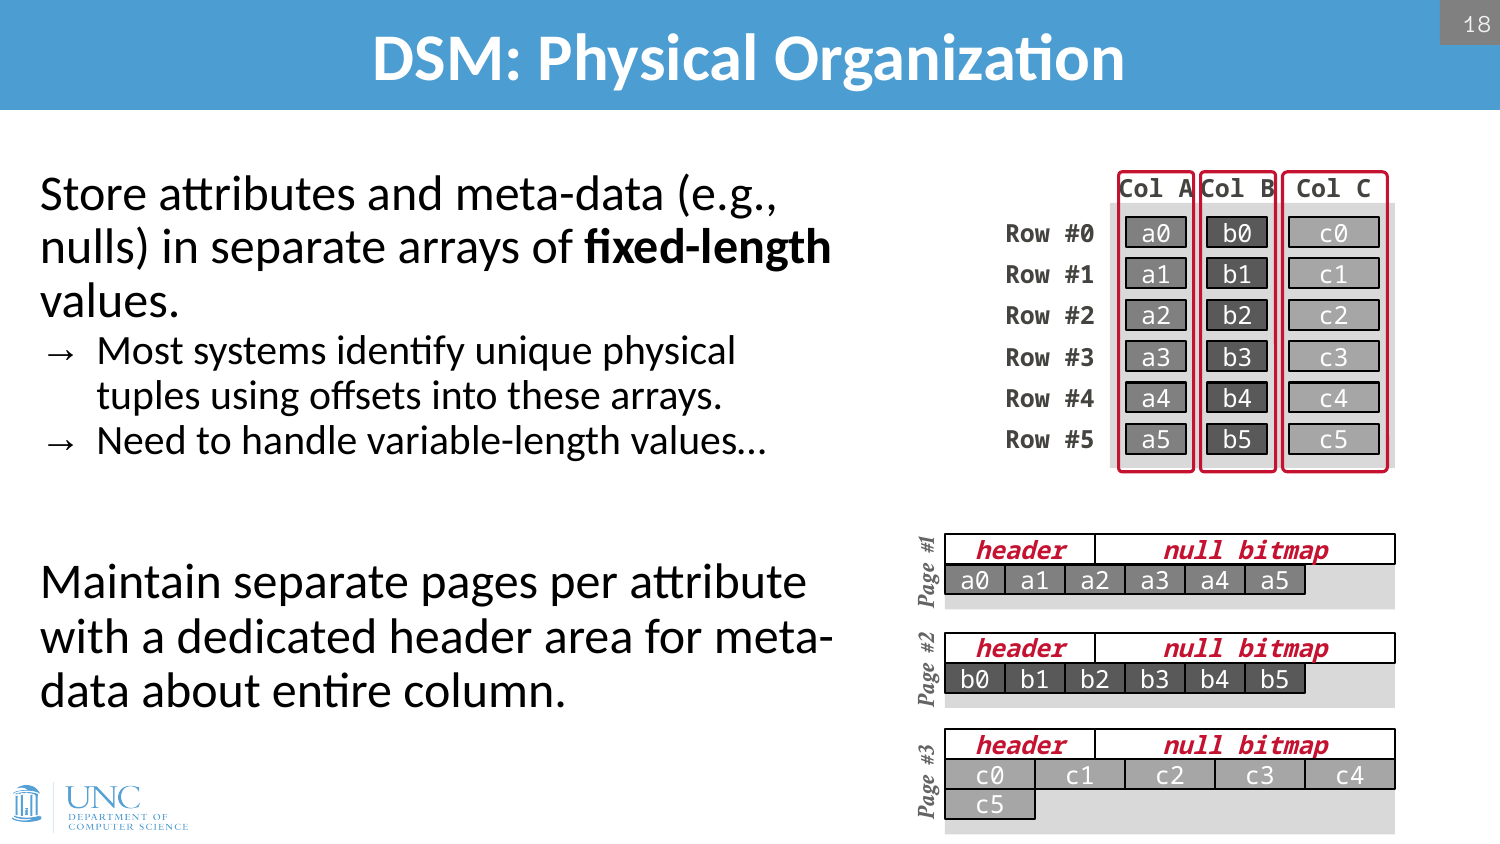

18
# DSM: Physical Organization
Store attributes and meta-data (e.g., nulls) in separate arrays of fixed-length values.
Most systems identify unique physical tuples using offsets into these arrays.
Need to handle variable-length values…

Maintain separate pages per attribute with a dedicated header area for meta-data about entire column.

Col A
Col B
Col C

Row #0
Row #1
Row #2
Row #3
Row #4
Row #5
a0
a1
a2
a3
a4
a5
b0
b1
b2
b3
b4
b5
c0
c1
c2
c3
c4
c5

header
null bitmap
a0
a1
a2
a3
a4
a5
Page  #1

header
null bitmap
b0
b1
b2
b3
b4
b5
Page  #2

header
null bitmap
c0
c1
c2
c3
c4
c5
Page  #3